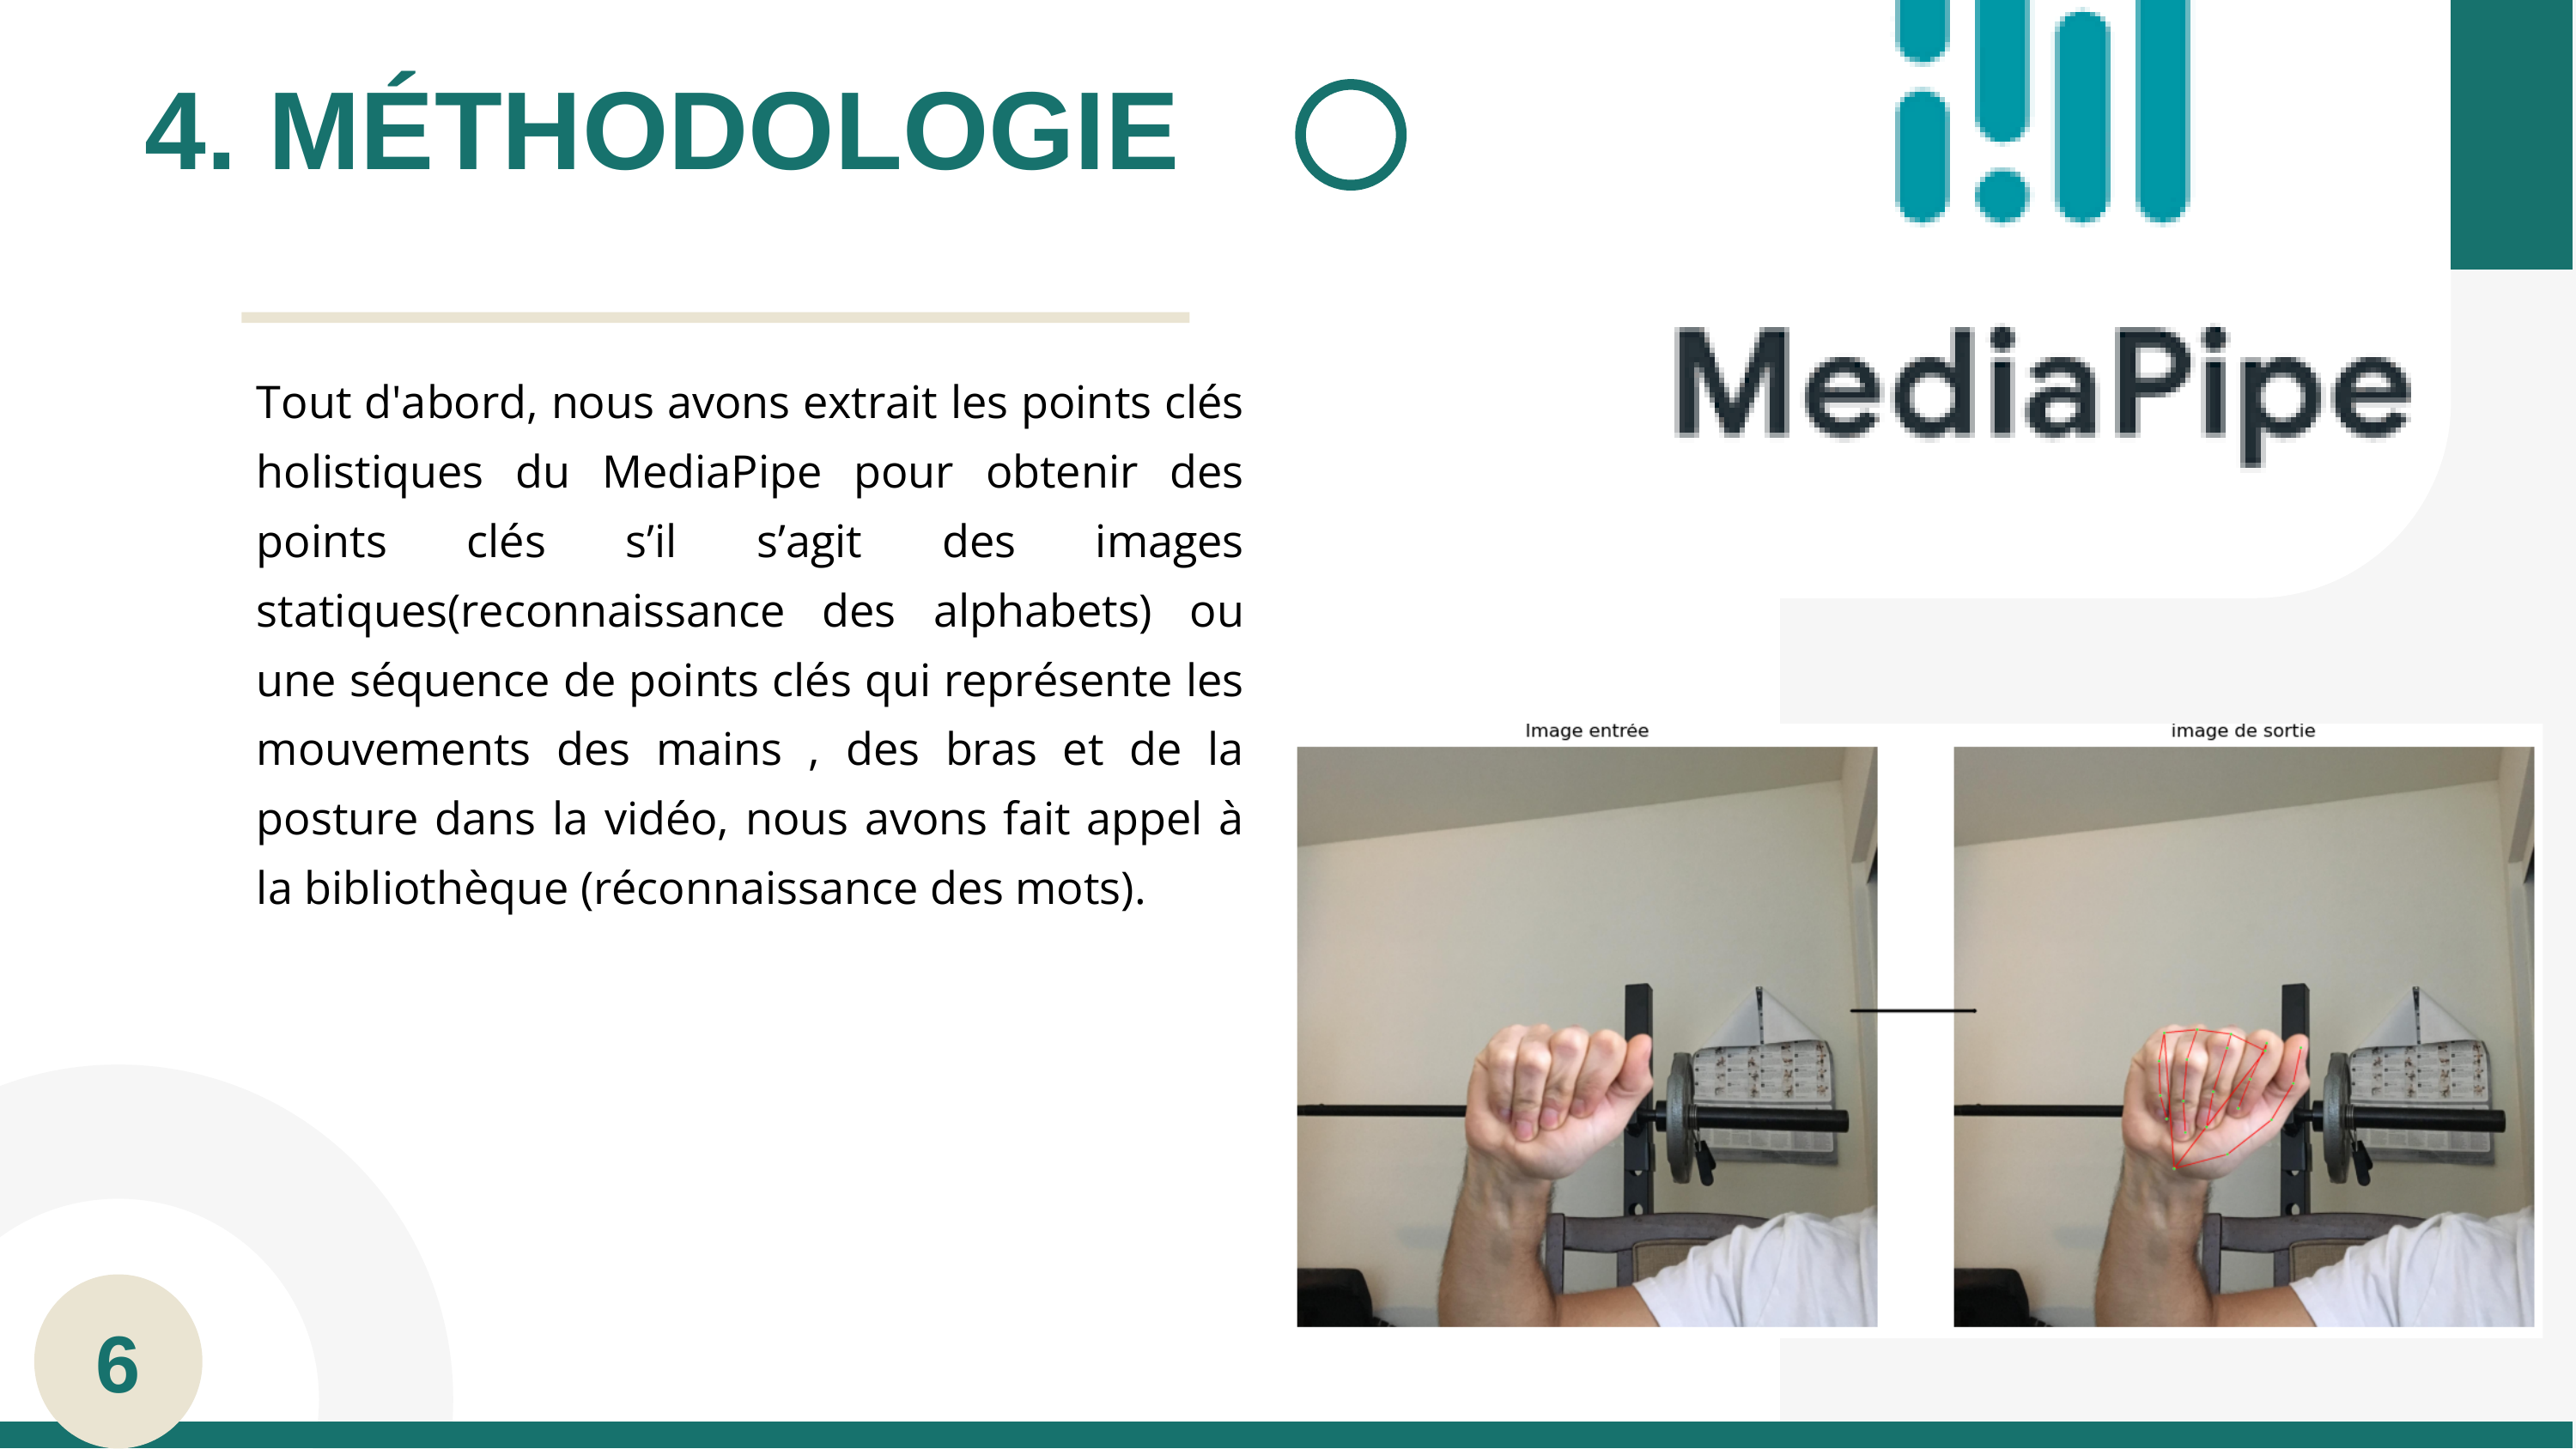

4. MÉTHODOLOGIE

Tout d'abord, nous avons extrait les points clés holistiques du MediaPipe pour obtenir des points clés s’il s’agit des images statiques(reconnaissance des alphabets) ou une séquence de points clés qui représente les mouvements des mains , des bras et de la posture dans la vidéo, nous avons fait appel à la bibliothèque (réconnaissance des mots).

6